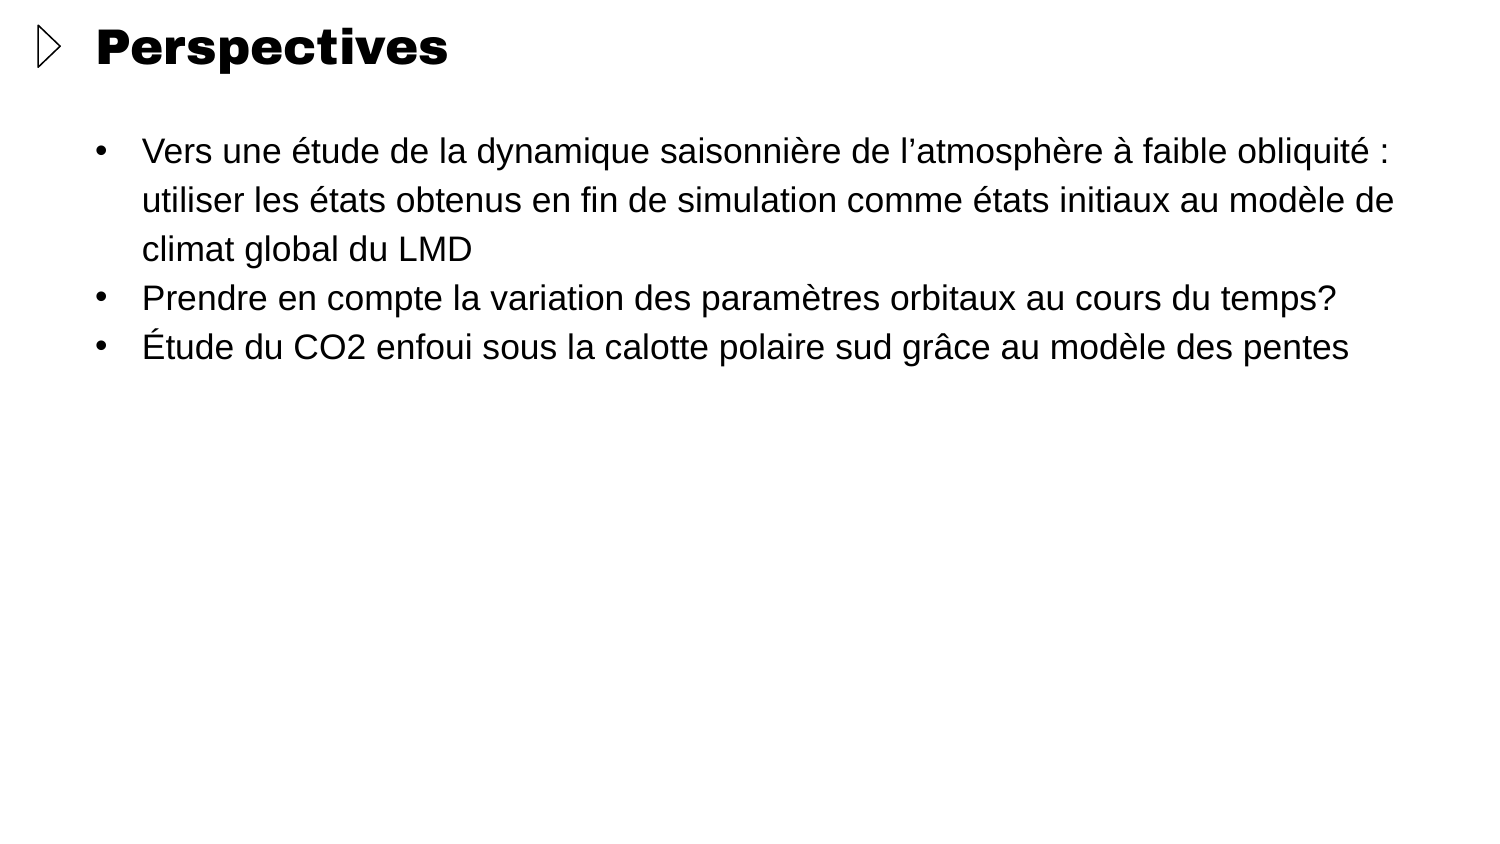

# Perspectives
Vers une étude de la dynamique saisonnière de l’atmosphère à faible obliquité : utiliser les états obtenus en fin de simulation comme états initiaux au modèle de climat global du LMD
Prendre en compte la variation des paramètres orbitaux au cours du temps?
Étude du CO2 enfoui sous la calotte polaire sud grâce au modèle des pentes